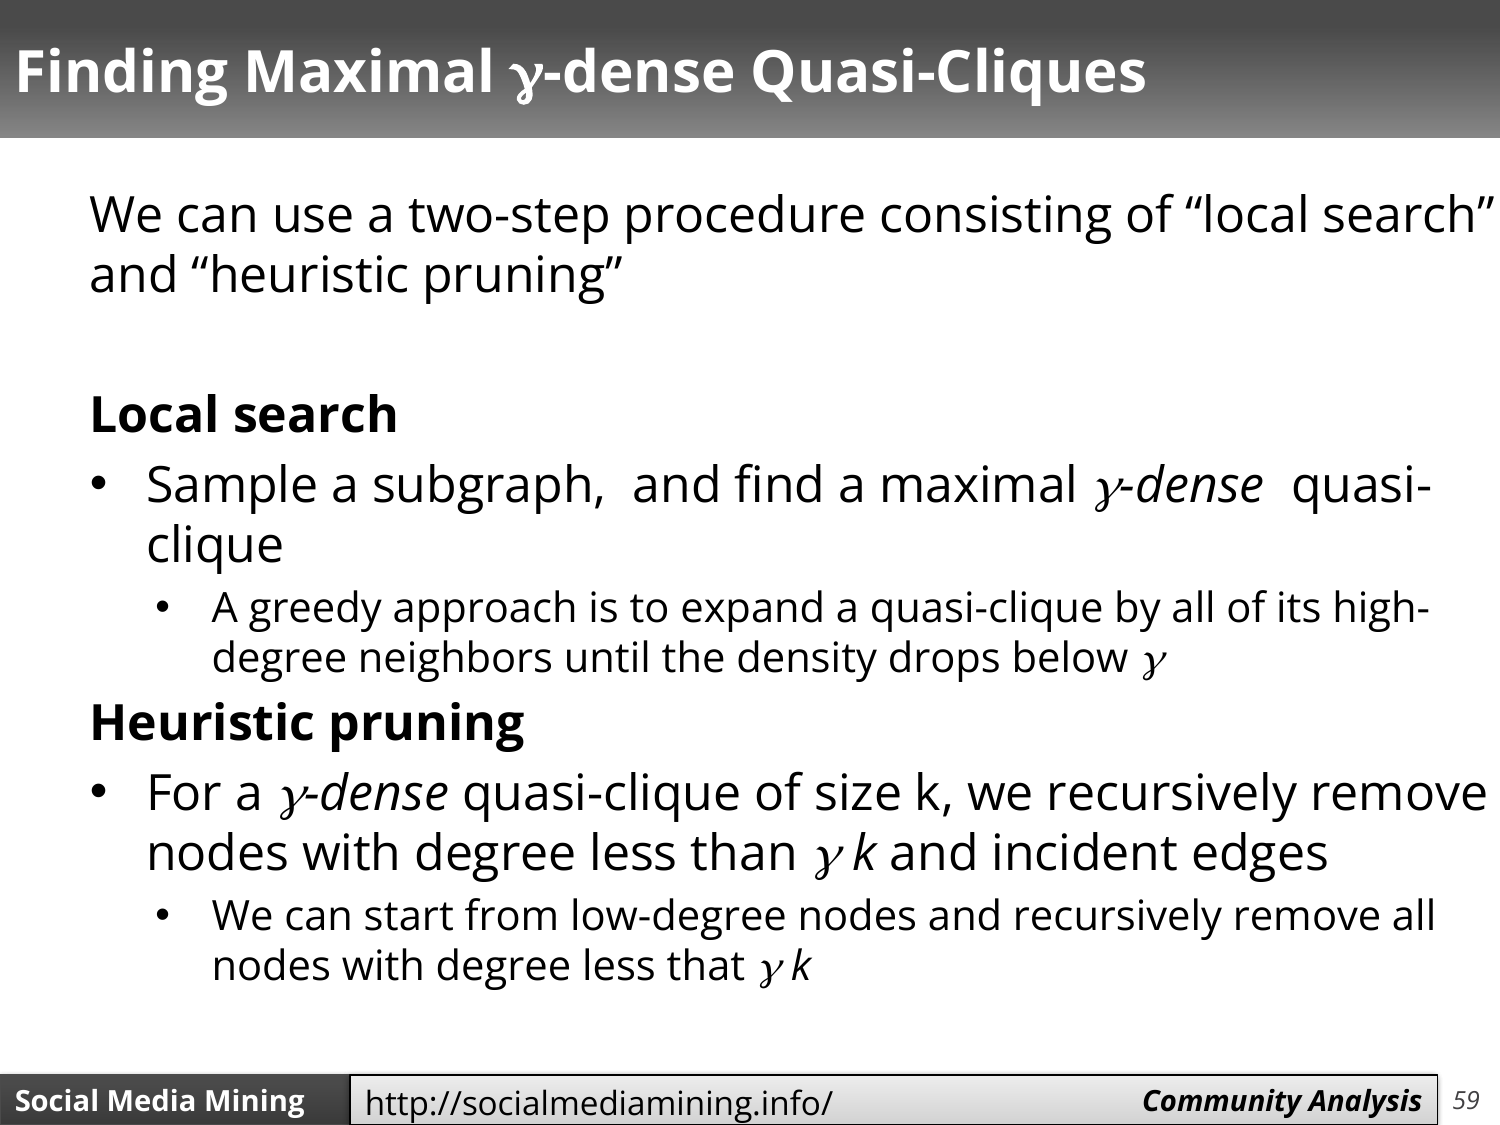

# Finding Maximal γ-dense Quasi-Cliques
We can use a two-step procedure consisting of “local search” and “heuristic pruning”

Local search
Sample a subgraph,  and find a maximal γ-dense  quasi-clique
A greedy approach is to expand a quasi-clique by all of its high-degree neighbors until the density drops below γ
Heuristic pruning
For a γ-dense quasi-clique of size k, we recursively remove nodes with degree less than γ k and incident edges
We can start from low-degree nodes and recursively remove all nodes with degree less that γ k